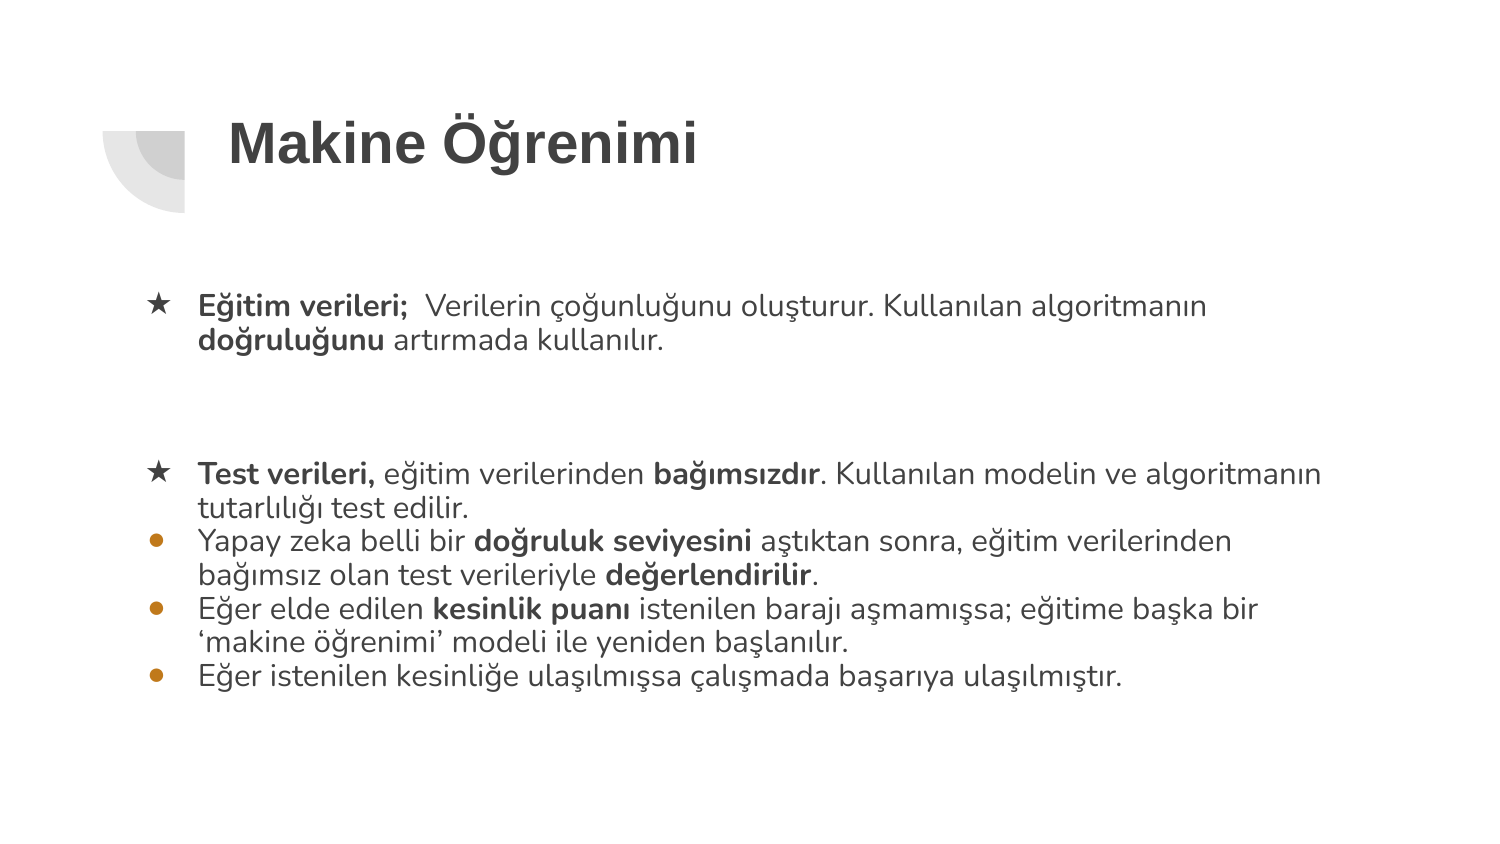

# Makine Öğrenimi
Eğitim verileri;  Verilerin çoğunluğunu oluşturur. Kullanılan algoritmanın doğruluğunu artırmada kullanılır.

Test verileri, eğitim verilerinden bağımsızdır. Kullanılan modelin ve algoritmanın tutarlılığı test edilir.
Yapay zeka belli bir doğruluk seviyesini aştıktan sonra, eğitim verilerinden bağımsız olan test verileriyle değerlendirilir.
Eğer elde edilen kesinlik puanı istenilen barajı aşmamışsa; eğitime başka bir ‘makine öğrenimi’ modeli ile yeniden başlanılır.
Eğer istenilen kesinliğe ulaşılmışsa çalışmada başarıya ulaşılmıştır.